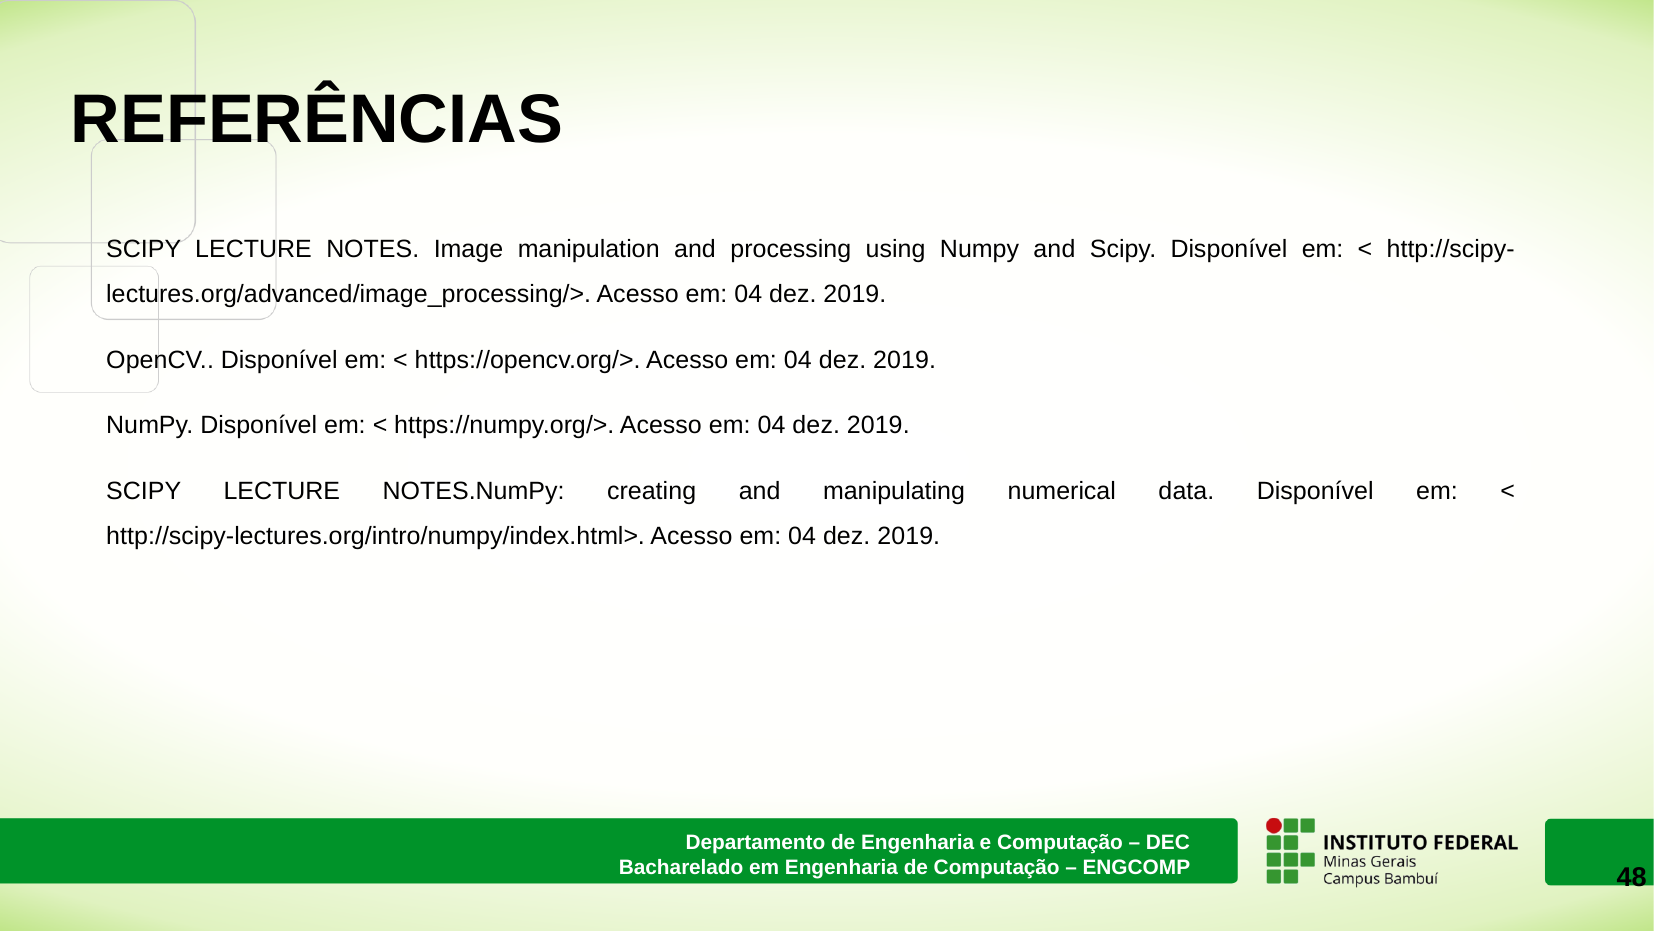

# REFERÊNCIAS
SCIPY LECTURE NOTES. Image manipulation and processing using Numpy and Scipy. Disponível em: < http://scipy-lectures.org/advanced/image_processing/>. Acesso em: 04 dez. 2019.
OpenCV.. Disponível em: < https://opencv.org/>. Acesso em: 04 dez. 2019.
NumPy. Disponível em: < https://numpy.org/>. Acesso em: 04 dez. 2019.
SCIPY LECTURE NOTES.NumPy: creating and manipulating numerical data. Disponível em: < http://scipy-lectures.org/intro/numpy/index.html>. Acesso em: 04 dez. 2019.

48